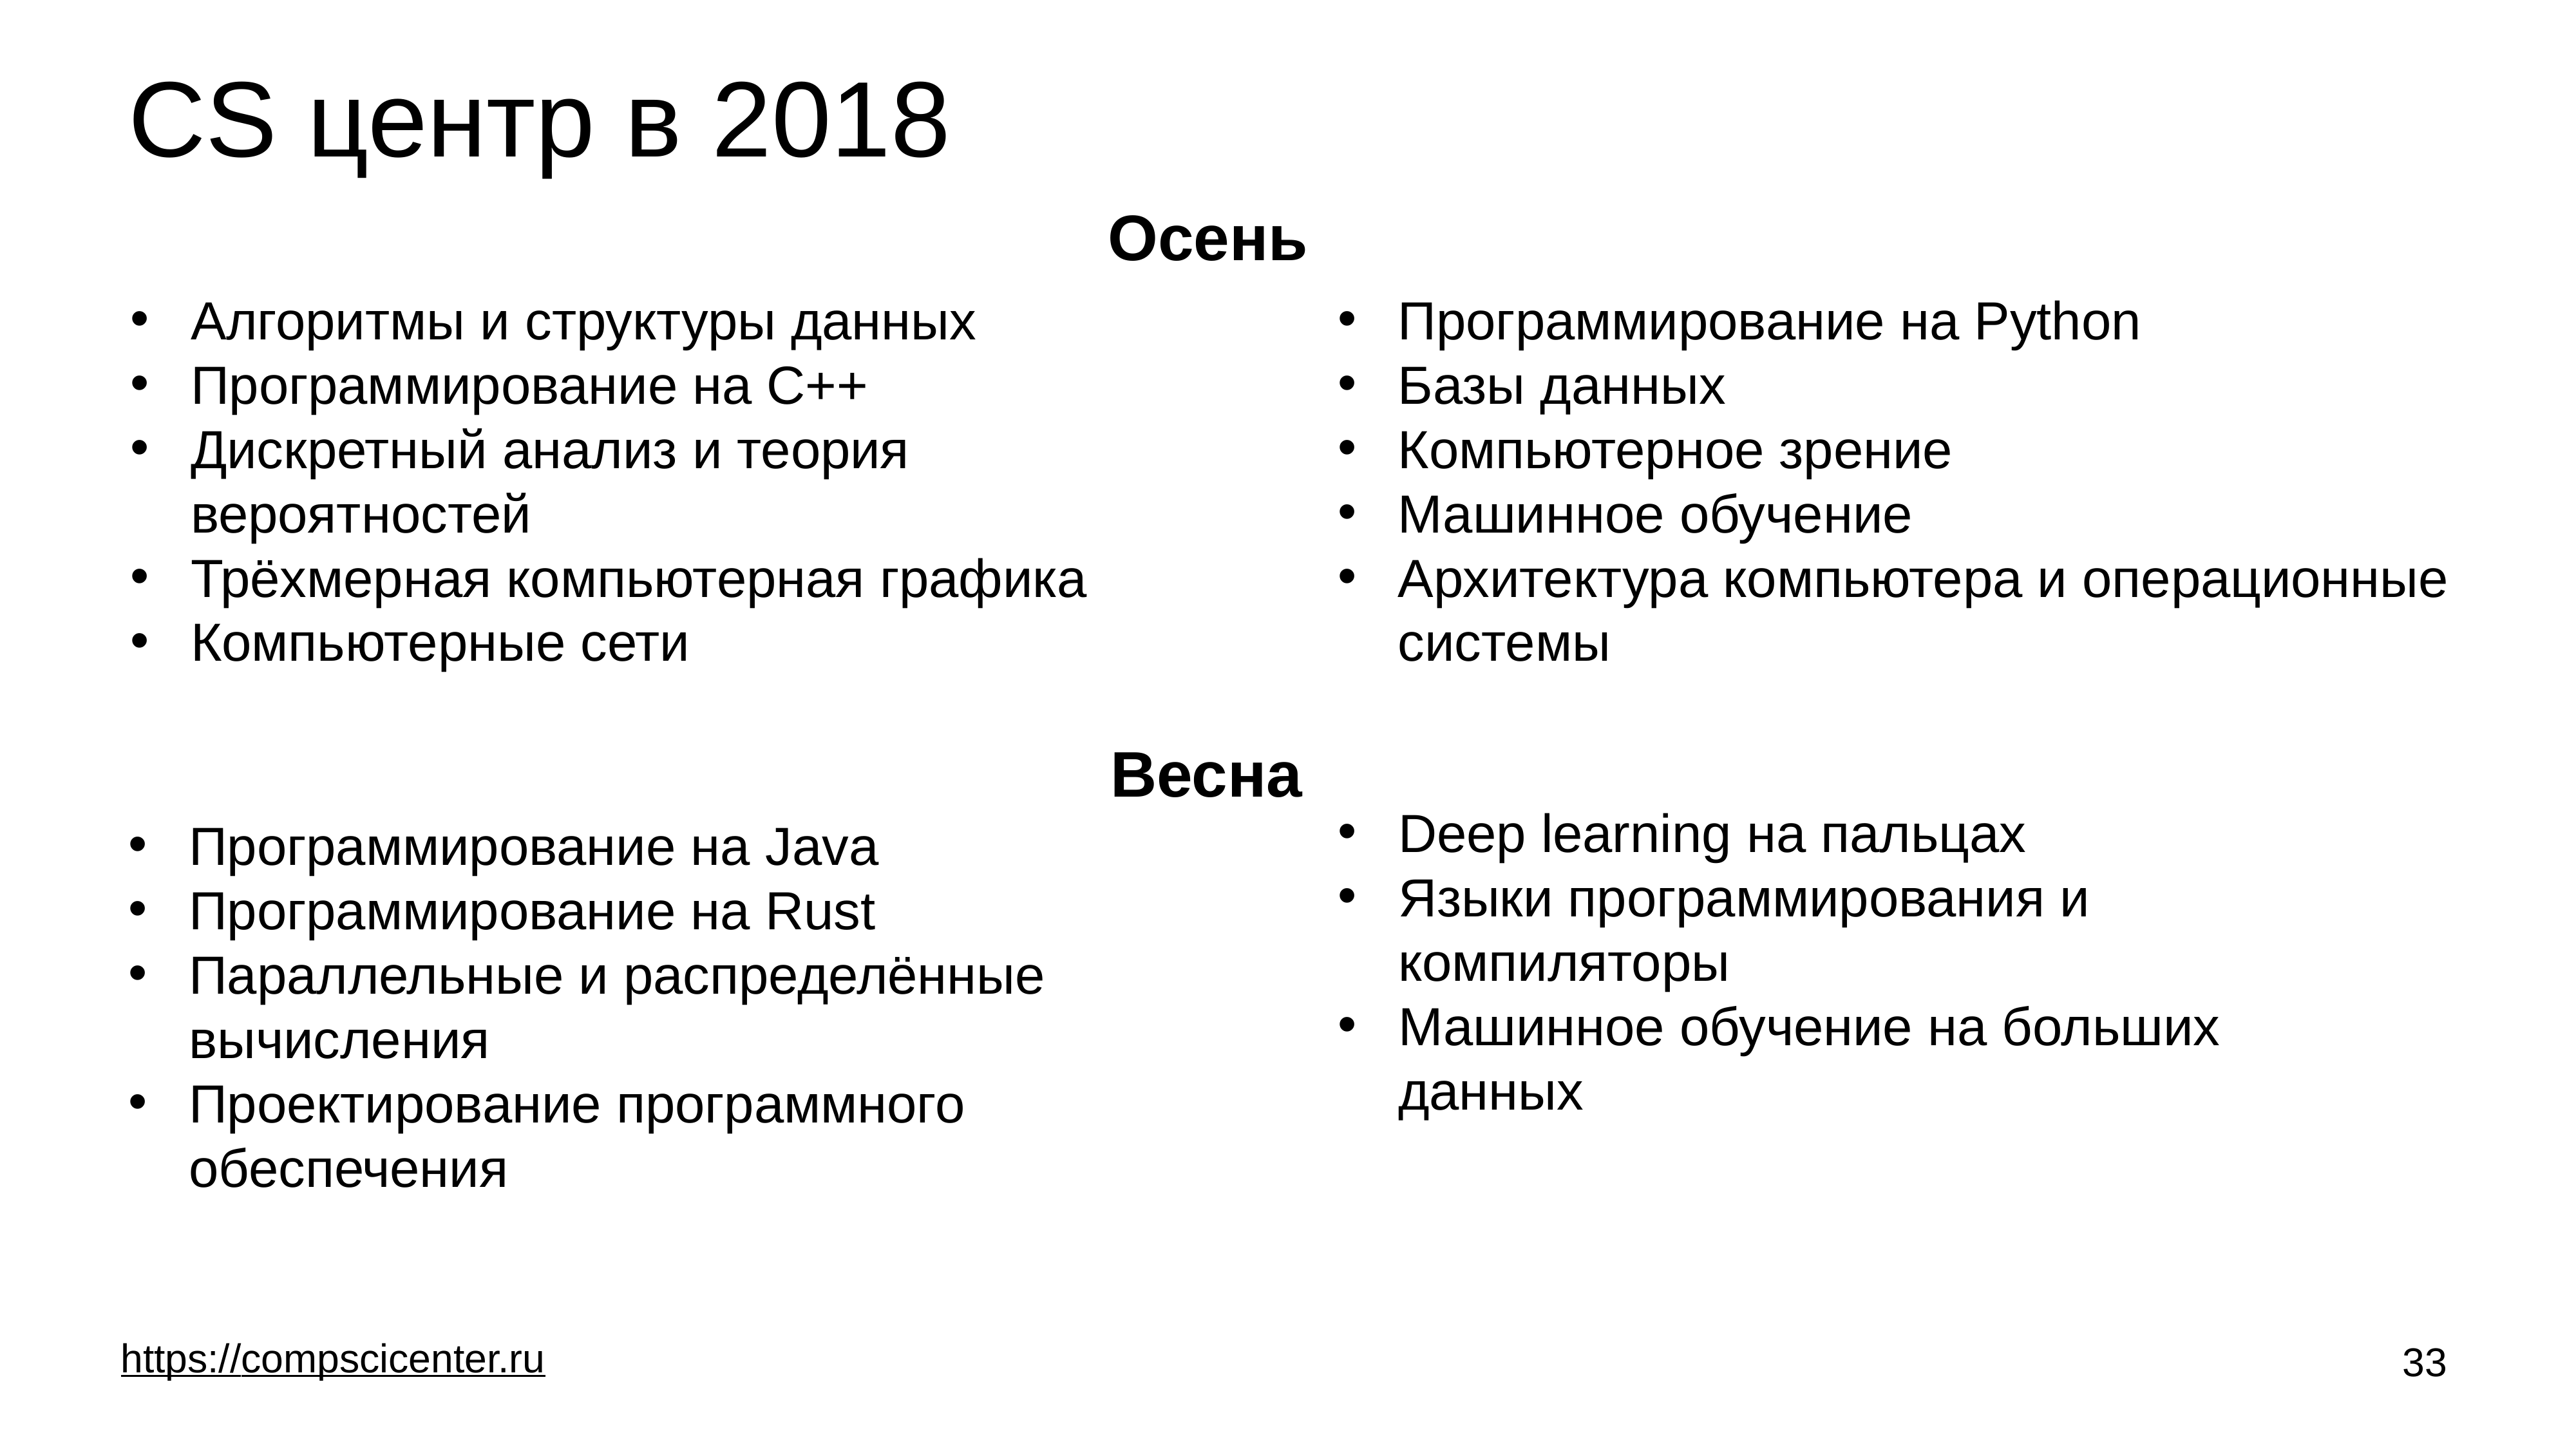

CS центр в 2018
Осень
Алгоритмы и структуры данных
Программирование на C++
Дискретный анализ и теория вероятностей
Трёхмерная компьютерная графика
Компьютерные сети
Программирование на Python
Базы данных
Компьютерное зрение
Машинное обучение
Архитектура компьютера и операционные системы
Весна
Deep learning на пальцах
Языки программирования и компиляторы
Машинное обучение на больших данных
Программирование на Java
Программирование на Rust
Параллельные и распределённые вычисления
Проектирование программного обеспечения
https://compscicenter.ru
33